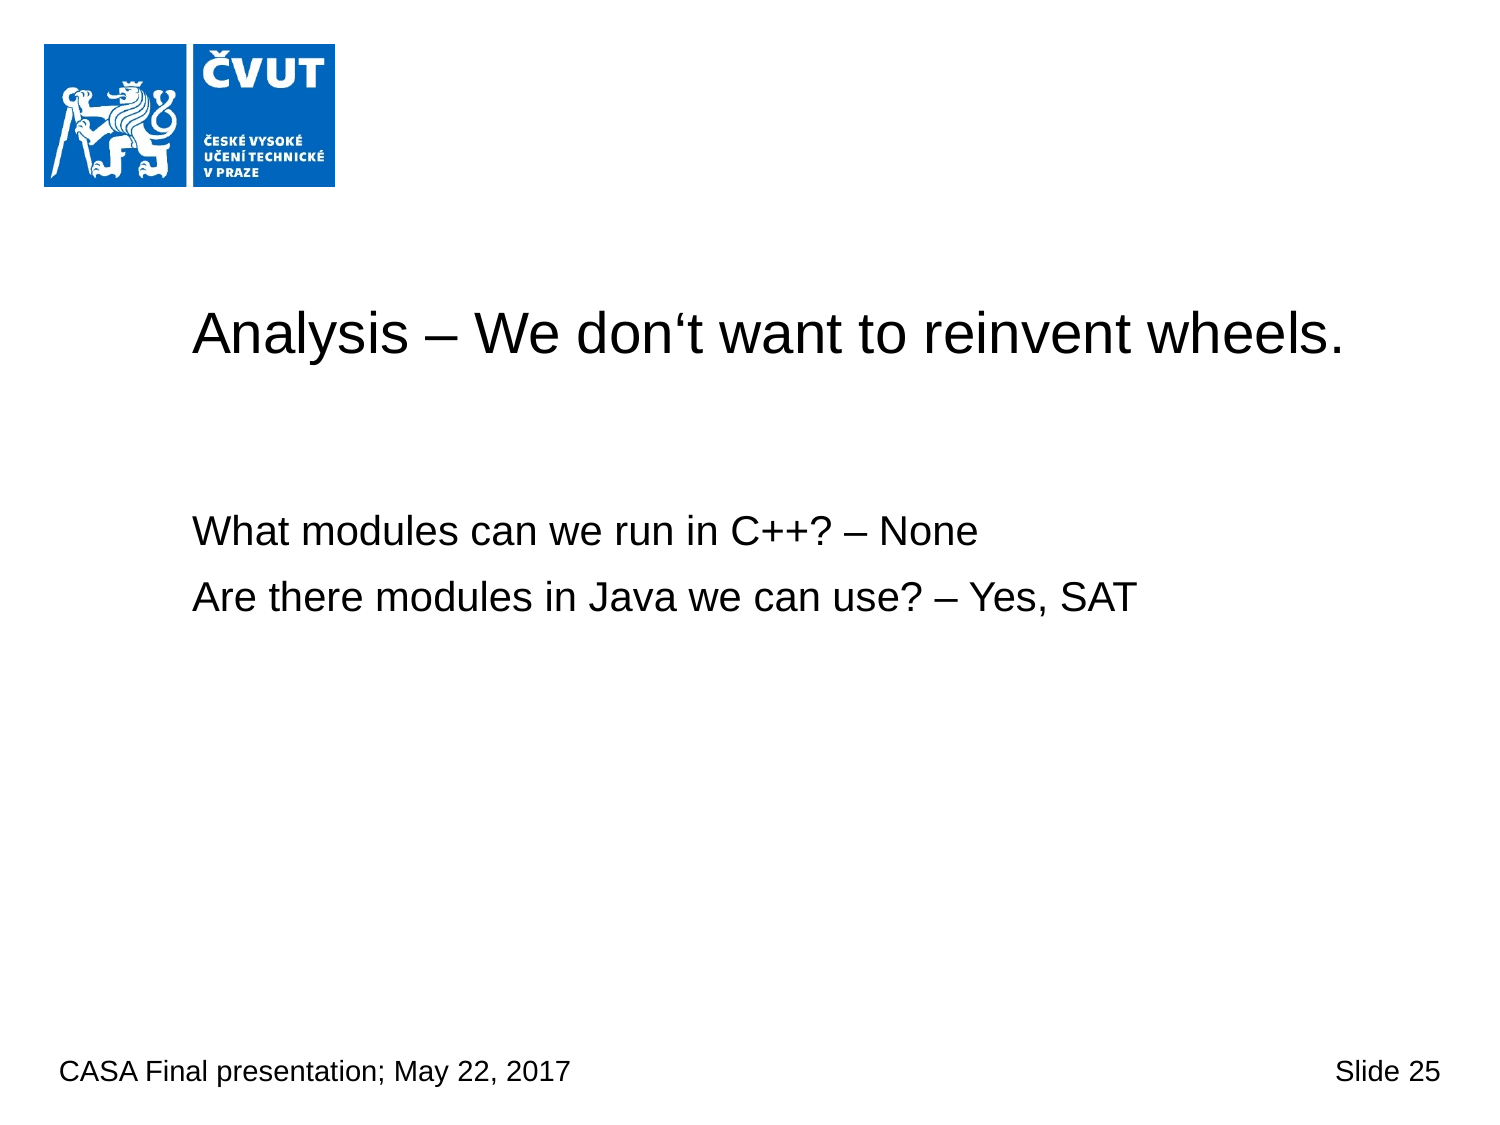

# Analysis – We don‘t want to reinvent wheels.
What modules can we run in C++? – None
Are there modules in Java we can use? – Yes, SAT